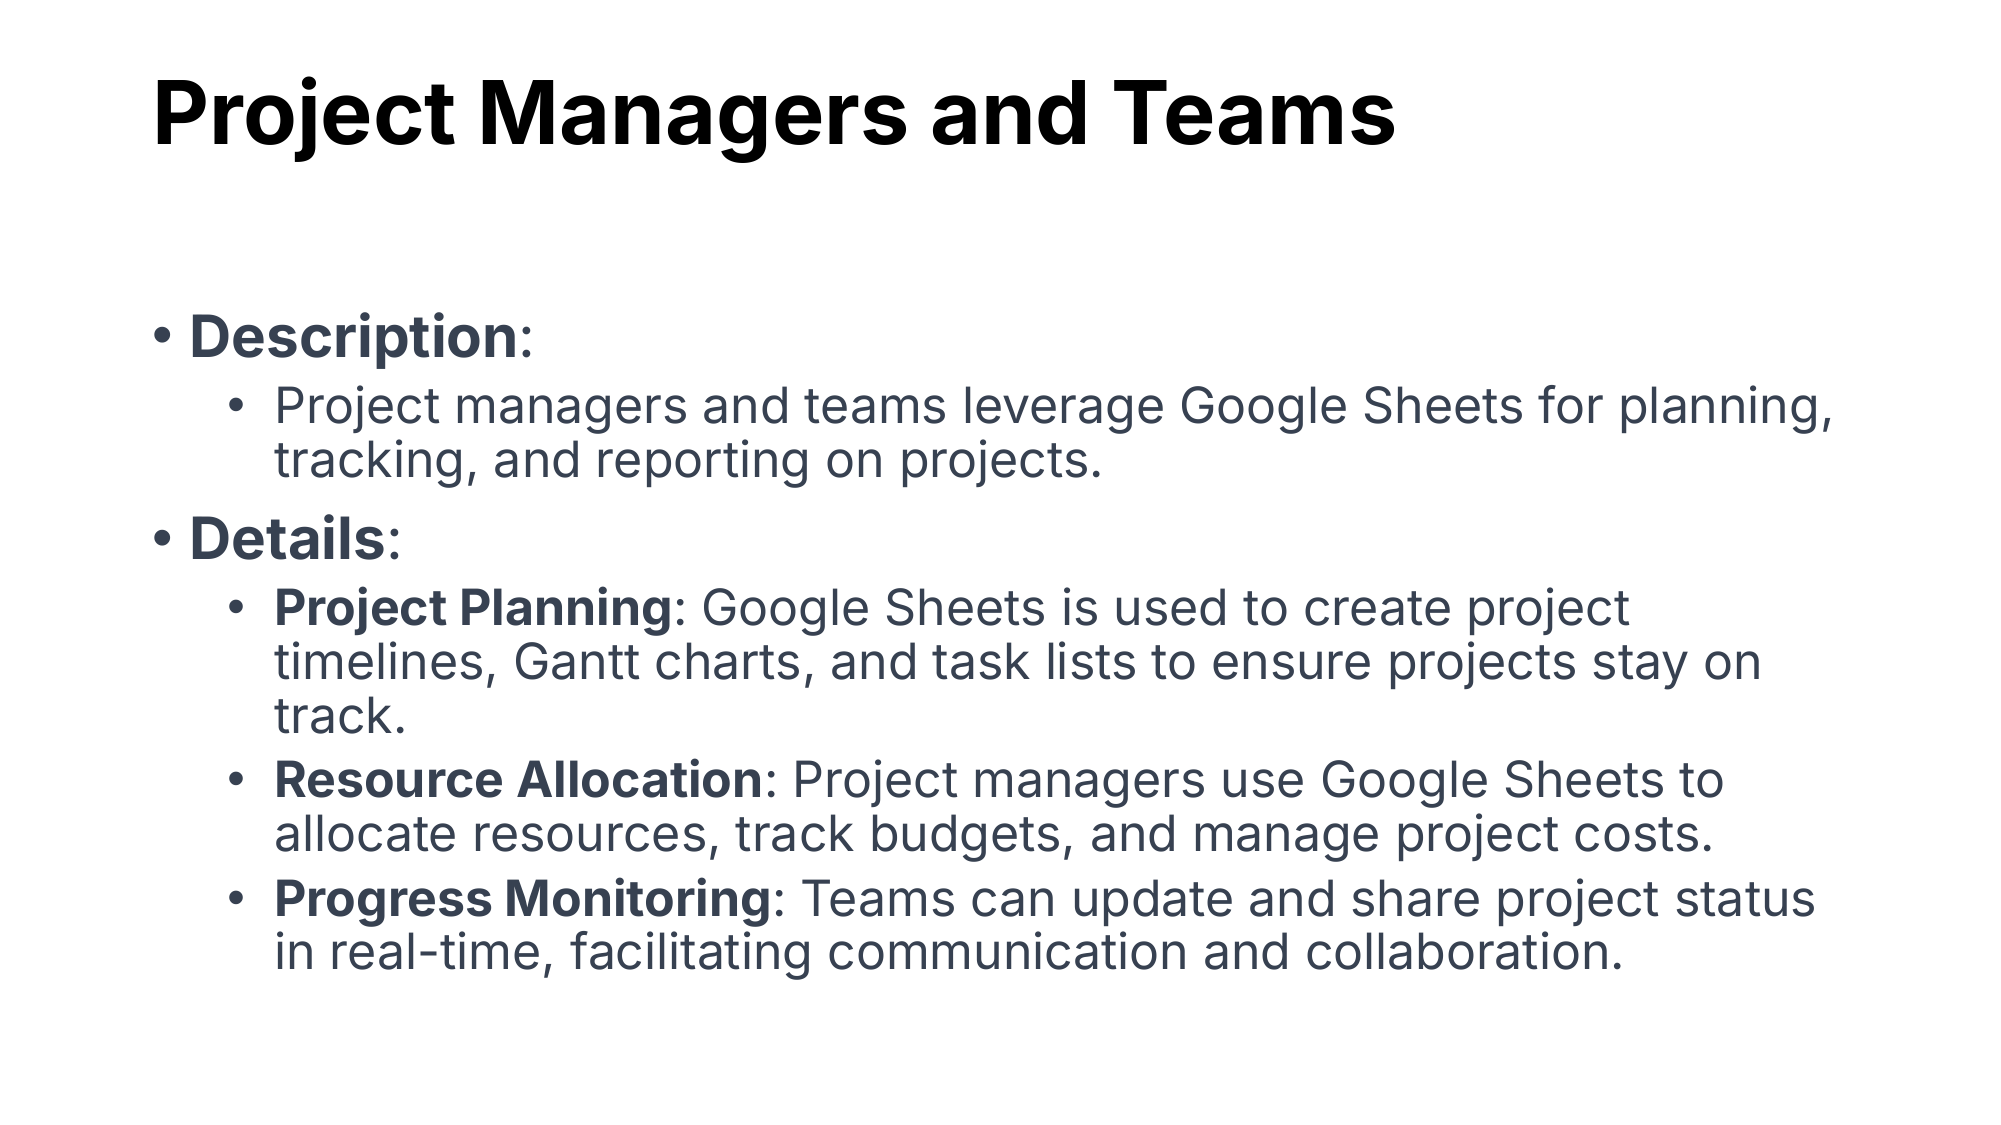

# Project Managers and Teams
Description:
Project managers and teams leverage Google Sheets for planning, tracking, and reporting on projects.
Details:
Project Planning: Google Sheets is used to create project timelines, Gantt charts, and task lists to ensure projects stay on track.
Resource Allocation: Project managers use Google Sheets to allocate resources, track budgets, and manage project costs.
Progress Monitoring: Teams can update and share project status in real-time, facilitating communication and collaboration.